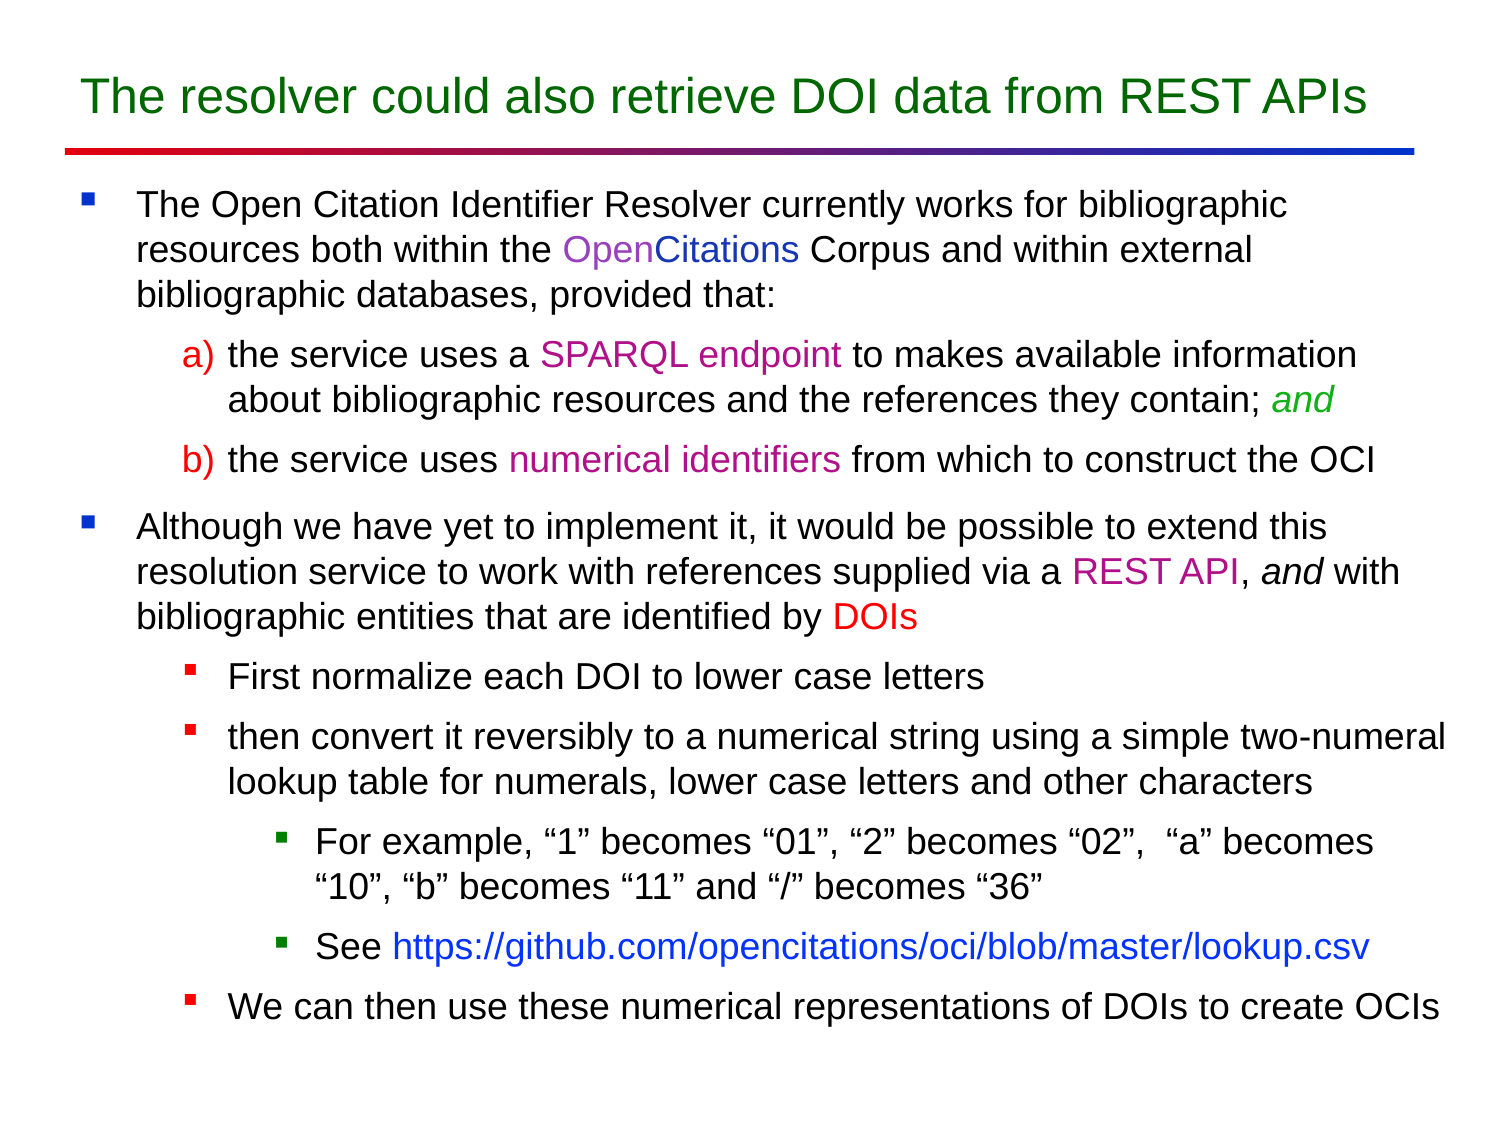

# The resolver could also retrieve DOI data from REST APIs
The Open Citation Identifier Resolver currently works for bibliographic resources both within the OpenCitations Corpus and within external bibliographic databases, provided that:
the service uses a SPARQL endpoint to makes available information about bibliographic resources and the references they contain; and
the service uses numerical identifiers from which to construct the OCI
Although we have yet to implement it, it would be possible to extend this resolution service to work with references supplied via a REST API, and with bibliographic entities that are identified by DOIs
First normalize each DOI to lower case letters
then convert it reversibly to a numerical string using a simple two-numeral lookup table for numerals, lower case letters and other characters
For example, “1” becomes “01”, “2” becomes “02”,  “a” becomes “10”, “b” becomes “11” and “/” becomes “36”
See https://github.com/opencitations/oci/blob/master/lookup.csv
We can then use these numerical representations of DOIs to create OCIs